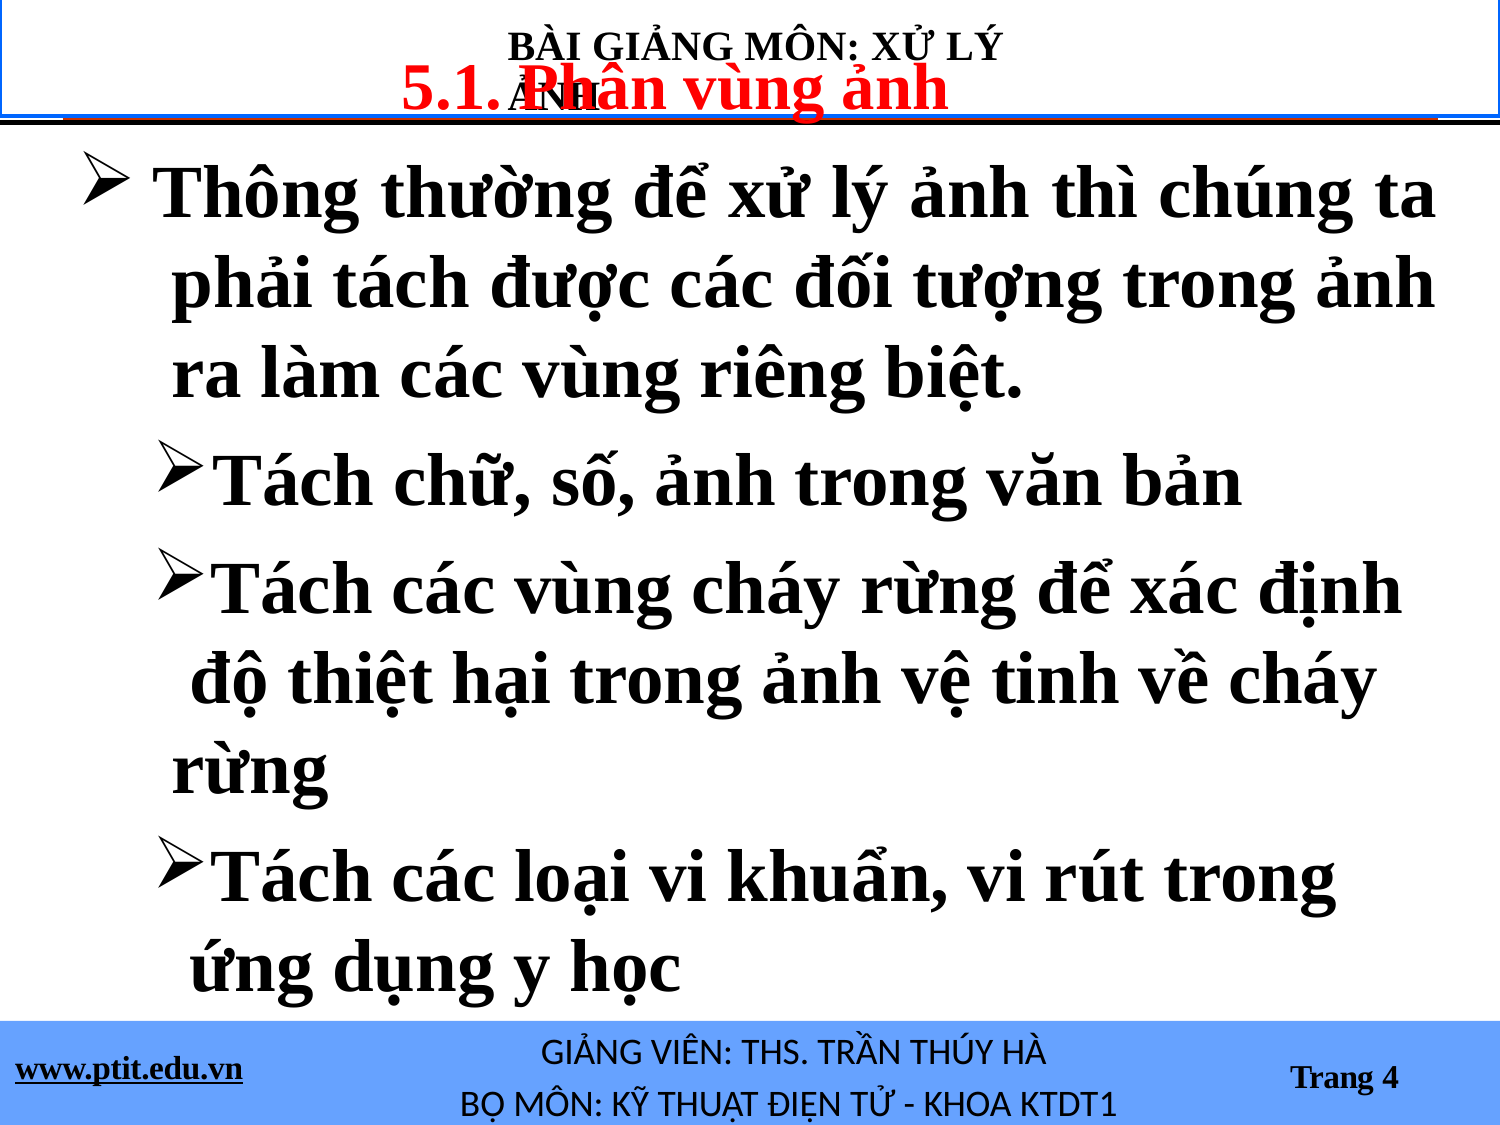

BÀI GIẢNG MÔN: XỬ LÝ ẢNH
5.1. Phân vùng ảnh
Thông thường để xử lý ảnh thì chúng ta  phải tách được các đối tượng trong ảnh  ra làm các vùng riêng biệt.
Tách chữ, số, ảnh trong văn bản
Tách các vùng cháy rừng để xác định  độ thiệt hại trong ảnh vệ tinh về cháy  rừng
Tách các loại vi khuẩn, vi rút trong  ứng dụng y học

GIẢNG VIÊN: THS. TRẦN THÚY HÀ
BỘ MÔN: KỸ THUẬT ĐIỆN TỬ - KHOA KTDT1
www.ptit.edu.vn
Trang 4